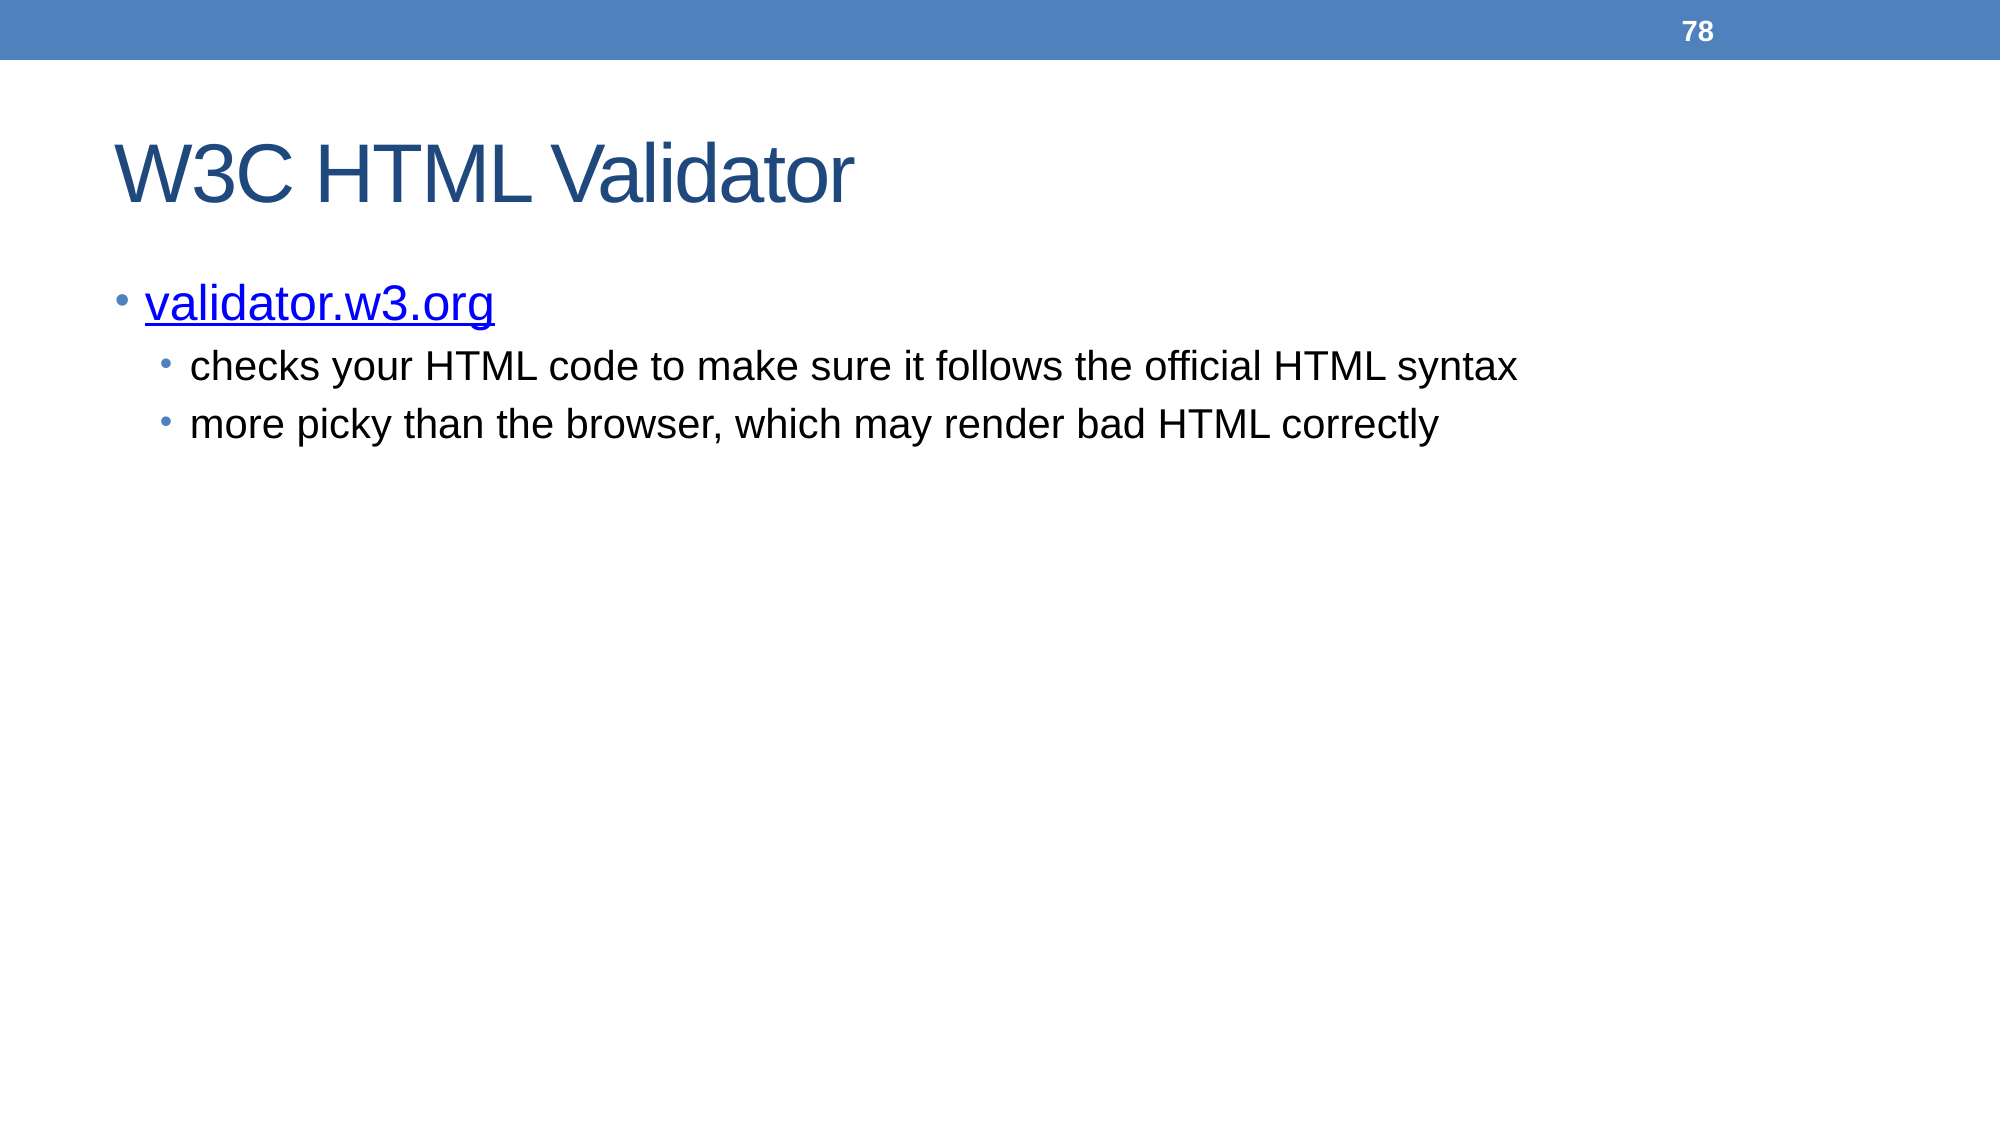

78
# W3C HTML Validator
validator.w3.org
checks your HTML code to make sure it follows the official HTML syntax
more picky than the browser, which may render bad HTML correctly